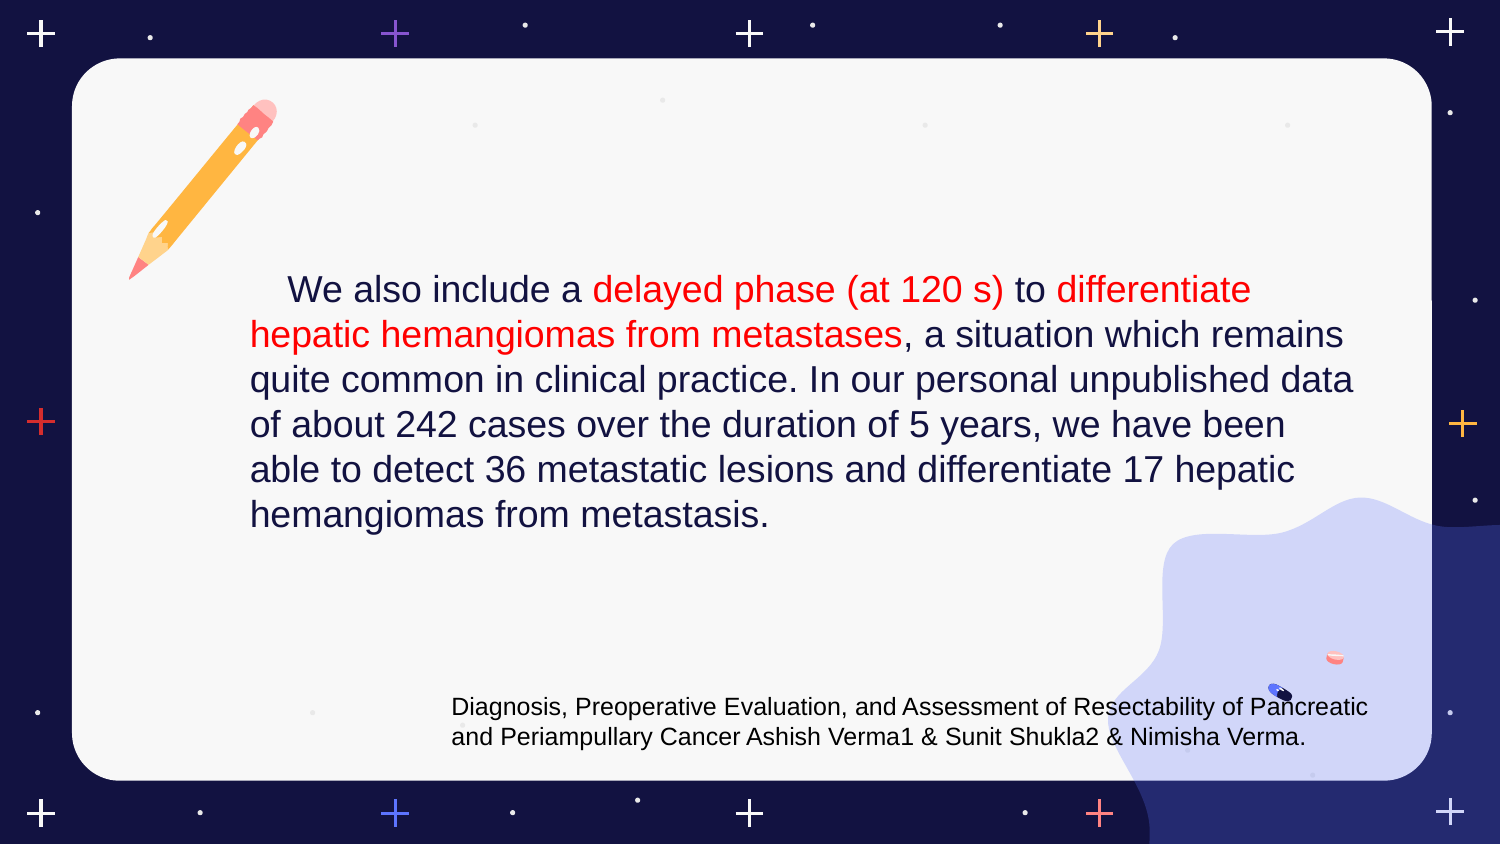

We also include a delayed phase (at 120 s) to differentiate hepatic hemangiomas from metastases, a situation which remains quite common in clinical practice. In our personal unpublished data
of about 242 cases over the duration of 5 years, we have been
able to detect 36 metastatic lesions and differentiate 17 hepatic
hemangiomas from metastasis.

Diagnosis, Preoperative Evaluation, and Assessment of Resectability of Pancreatic and Periampullary Cancer Ashish Verma1 & Sunit Shukla2 & Nimisha Verma.